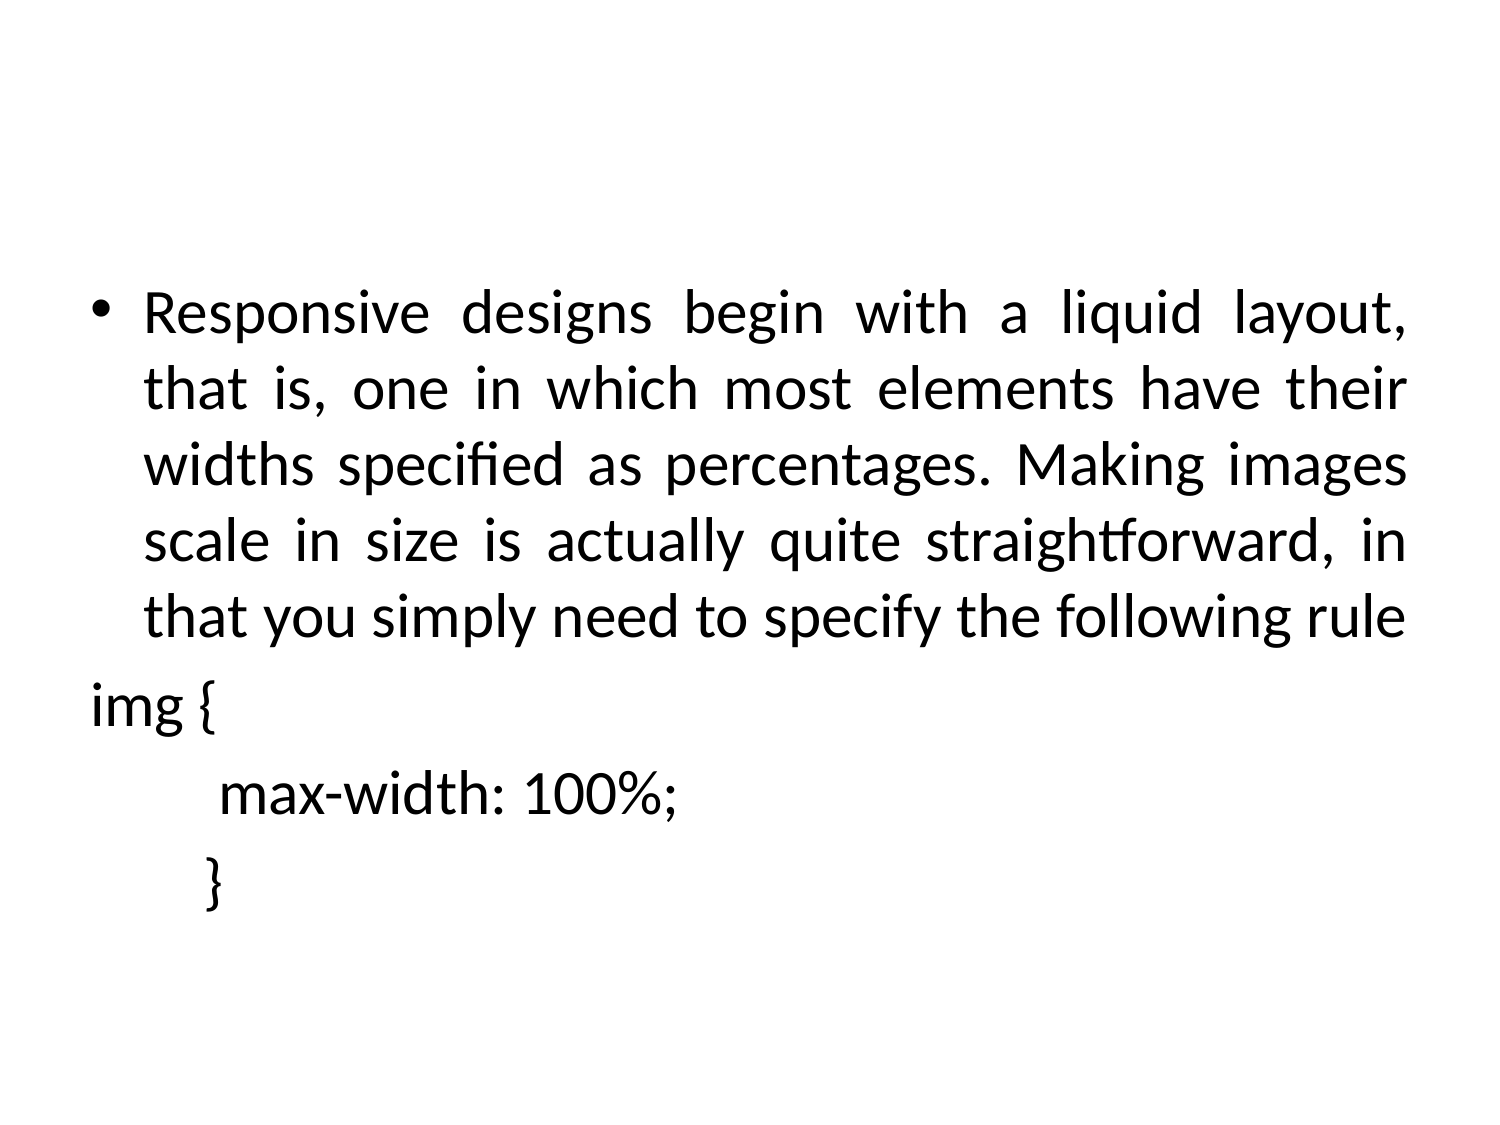

#
Responsive designs begin with a liquid layout, that is, one in which most elements have their widths specified as percentages. Making images scale in size is actually quite straightforward, in that you simply need to specify the following rule
img {
         max-width: 100%;
        }